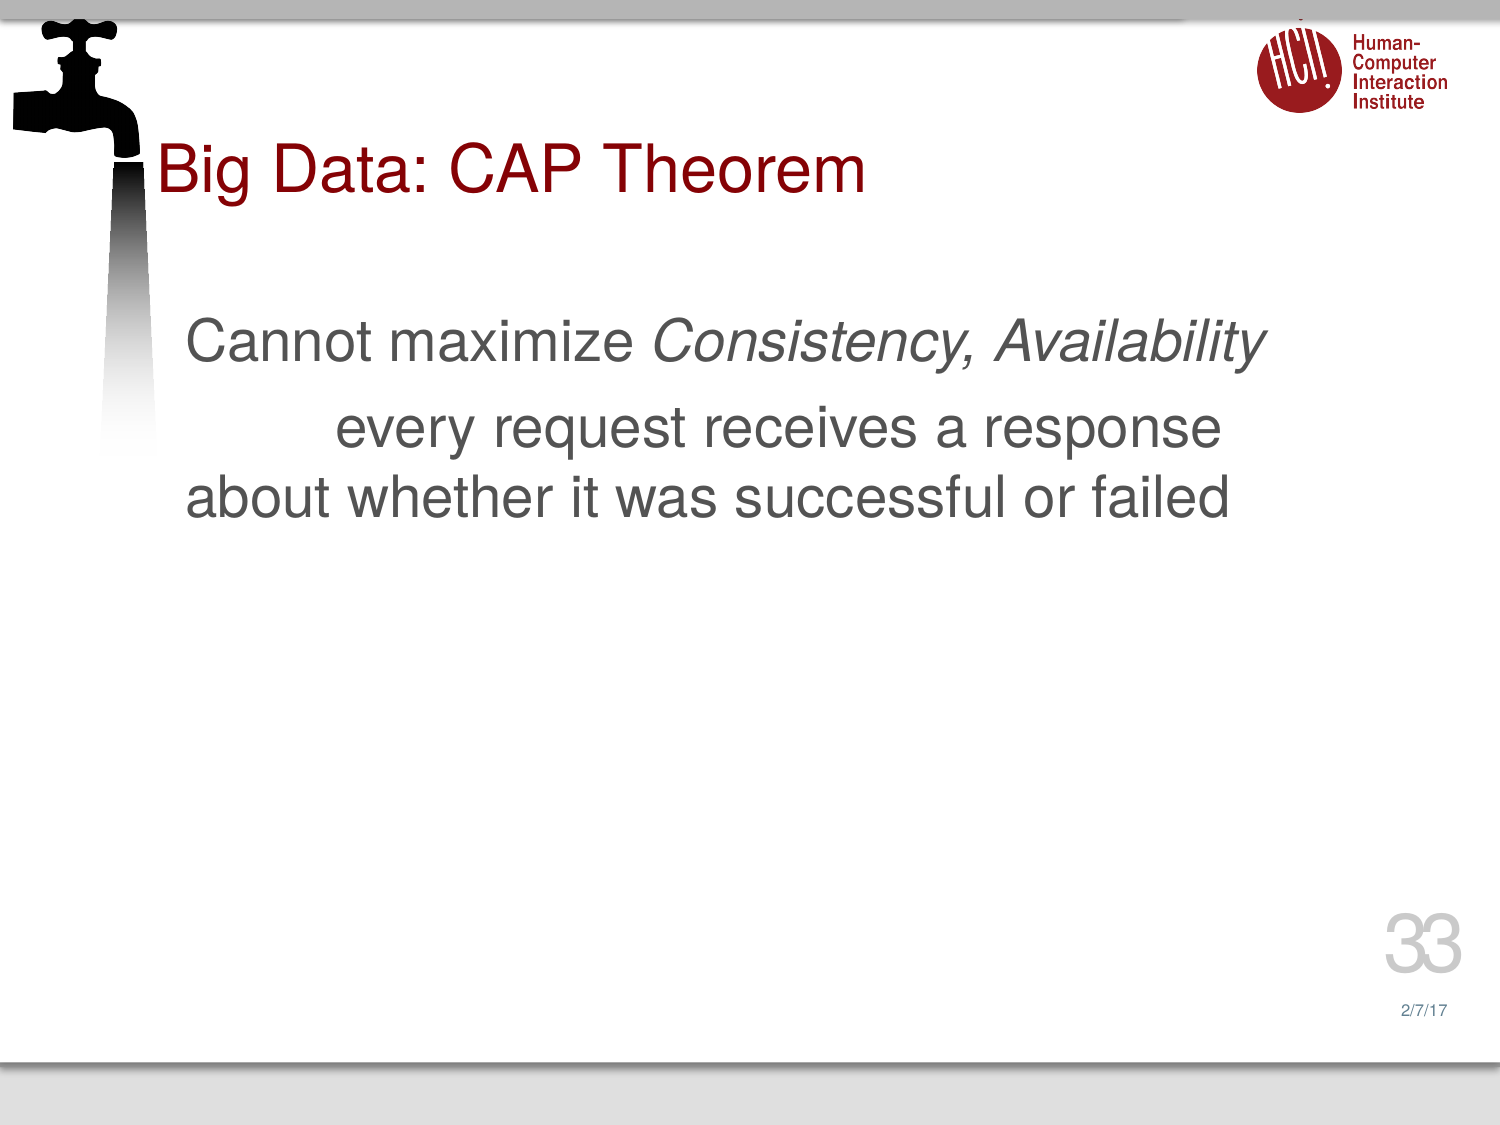

# Big Data: CAP Theorem
Cannot maximize Consistency, Availability
	every request receives a response about whether it was successful or failed
33
2/7/17